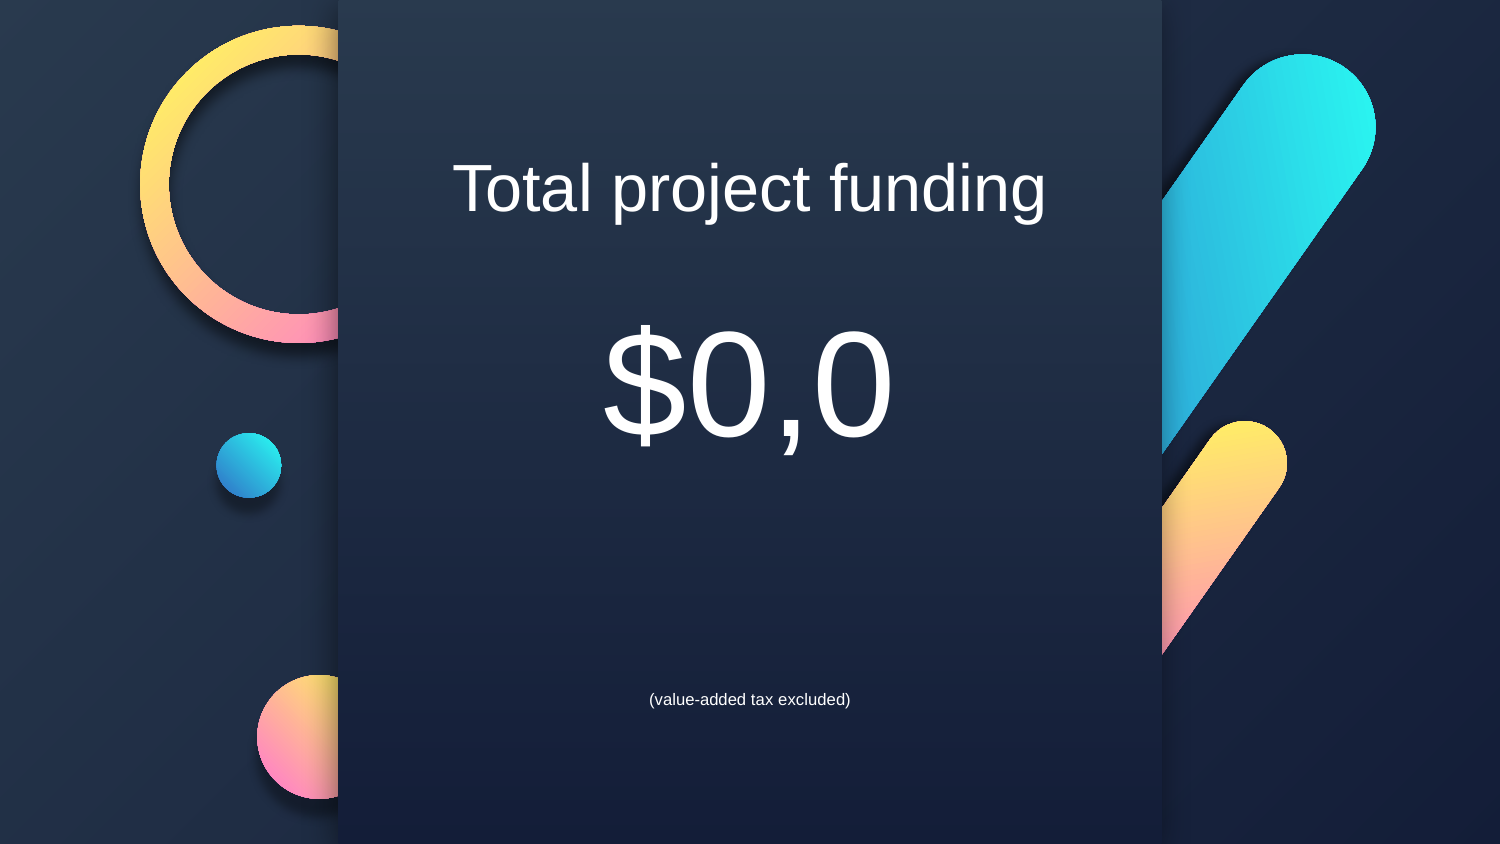

Total project funding
# $0,0
(value-added tax excluded)